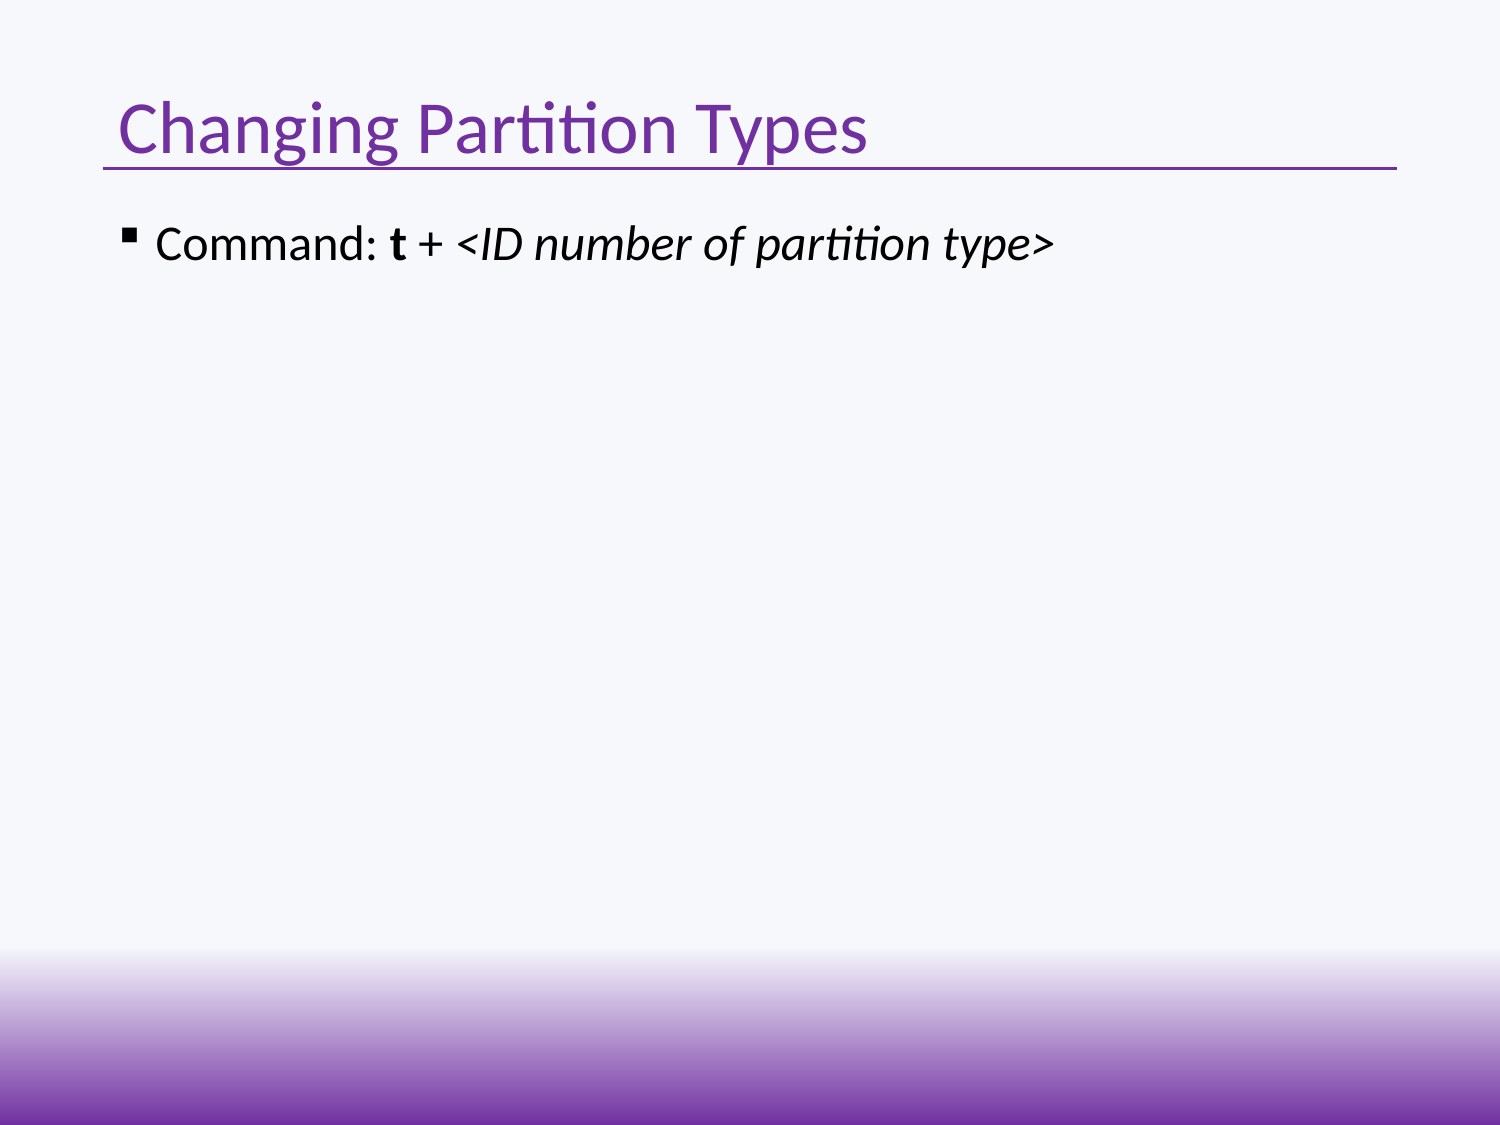

# Changing Partition Types
Command: t + <ID number of partition type>